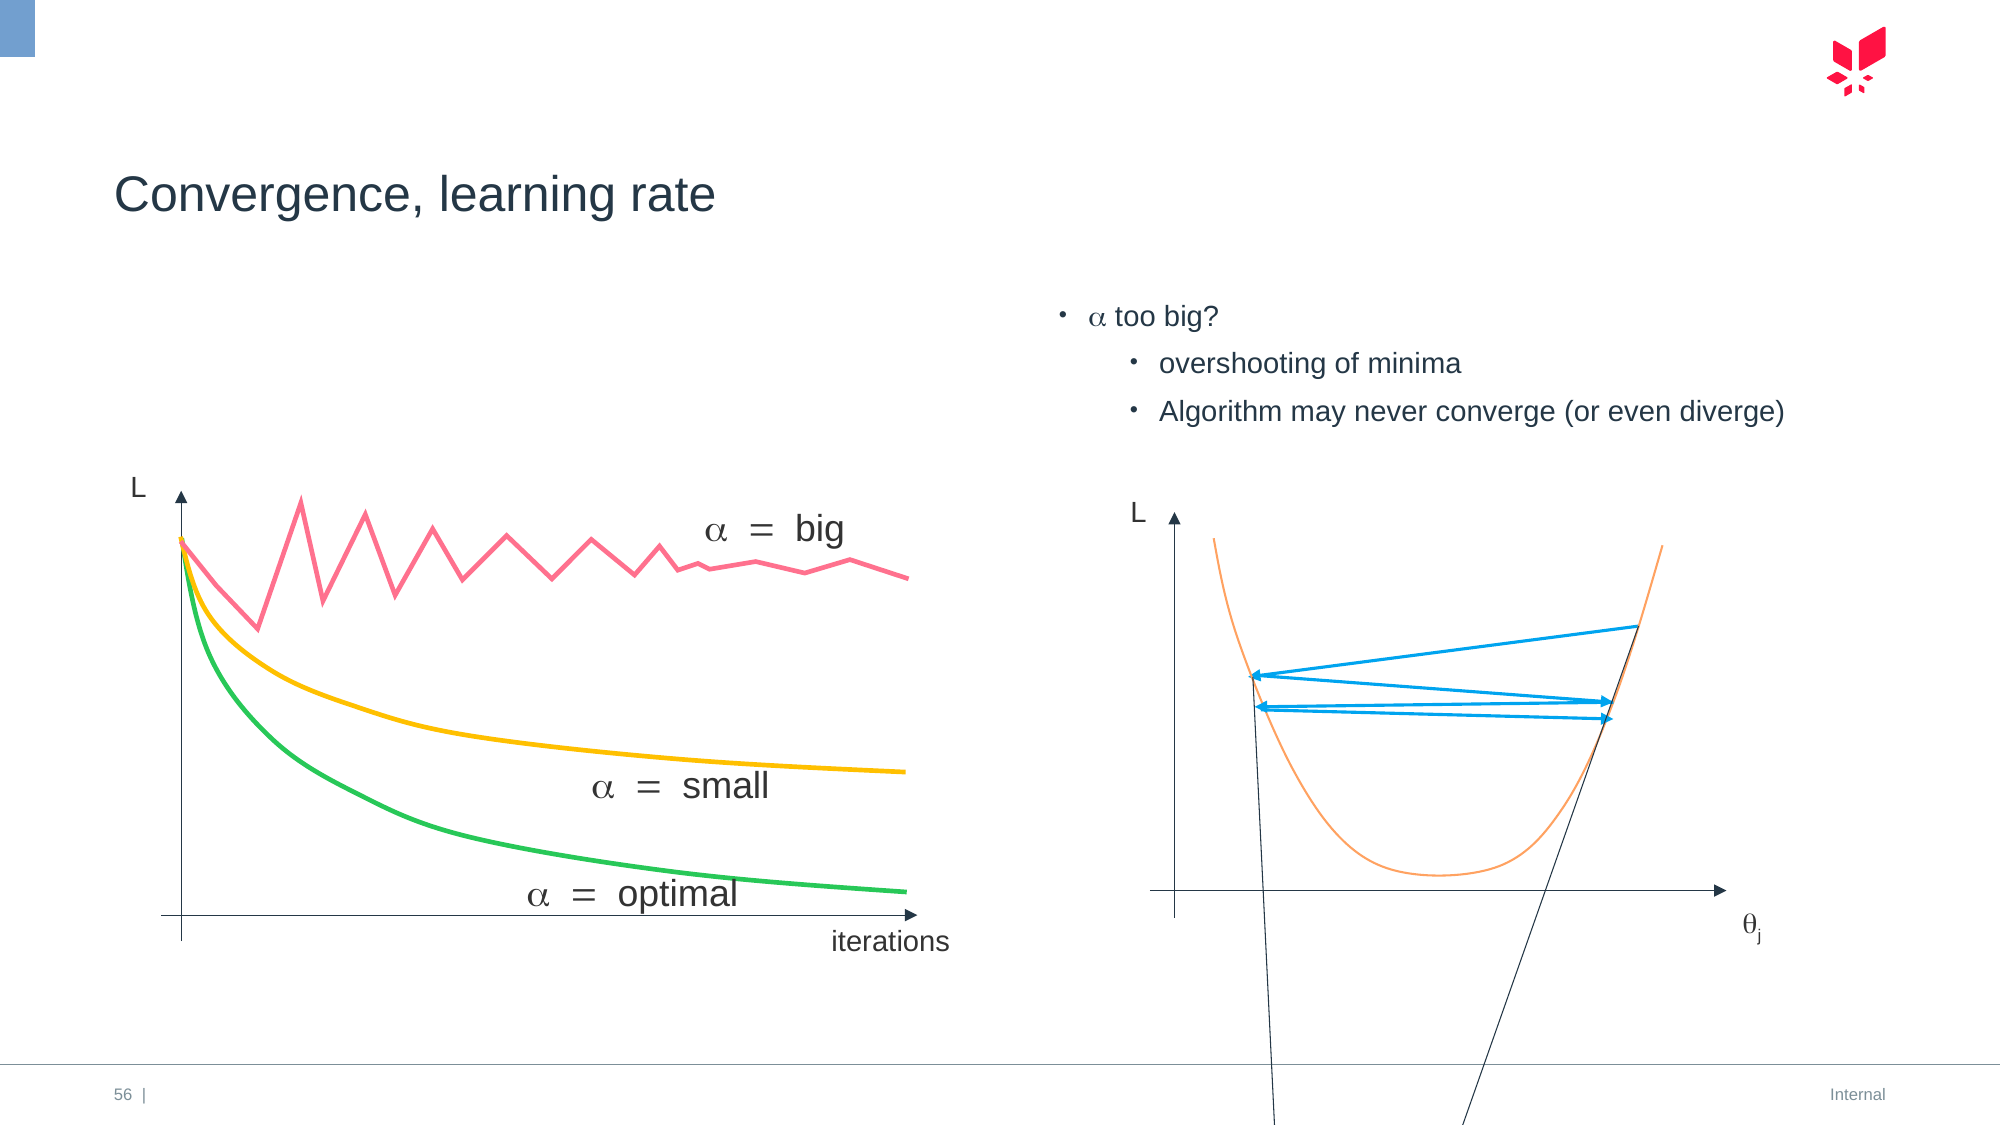

# Convergence, learning rate
α too big?
overshooting of minima
Algorithm may never converge (or even diverge)

L
L
α = big

α = small
α = optimal
θj
iterations
56  |